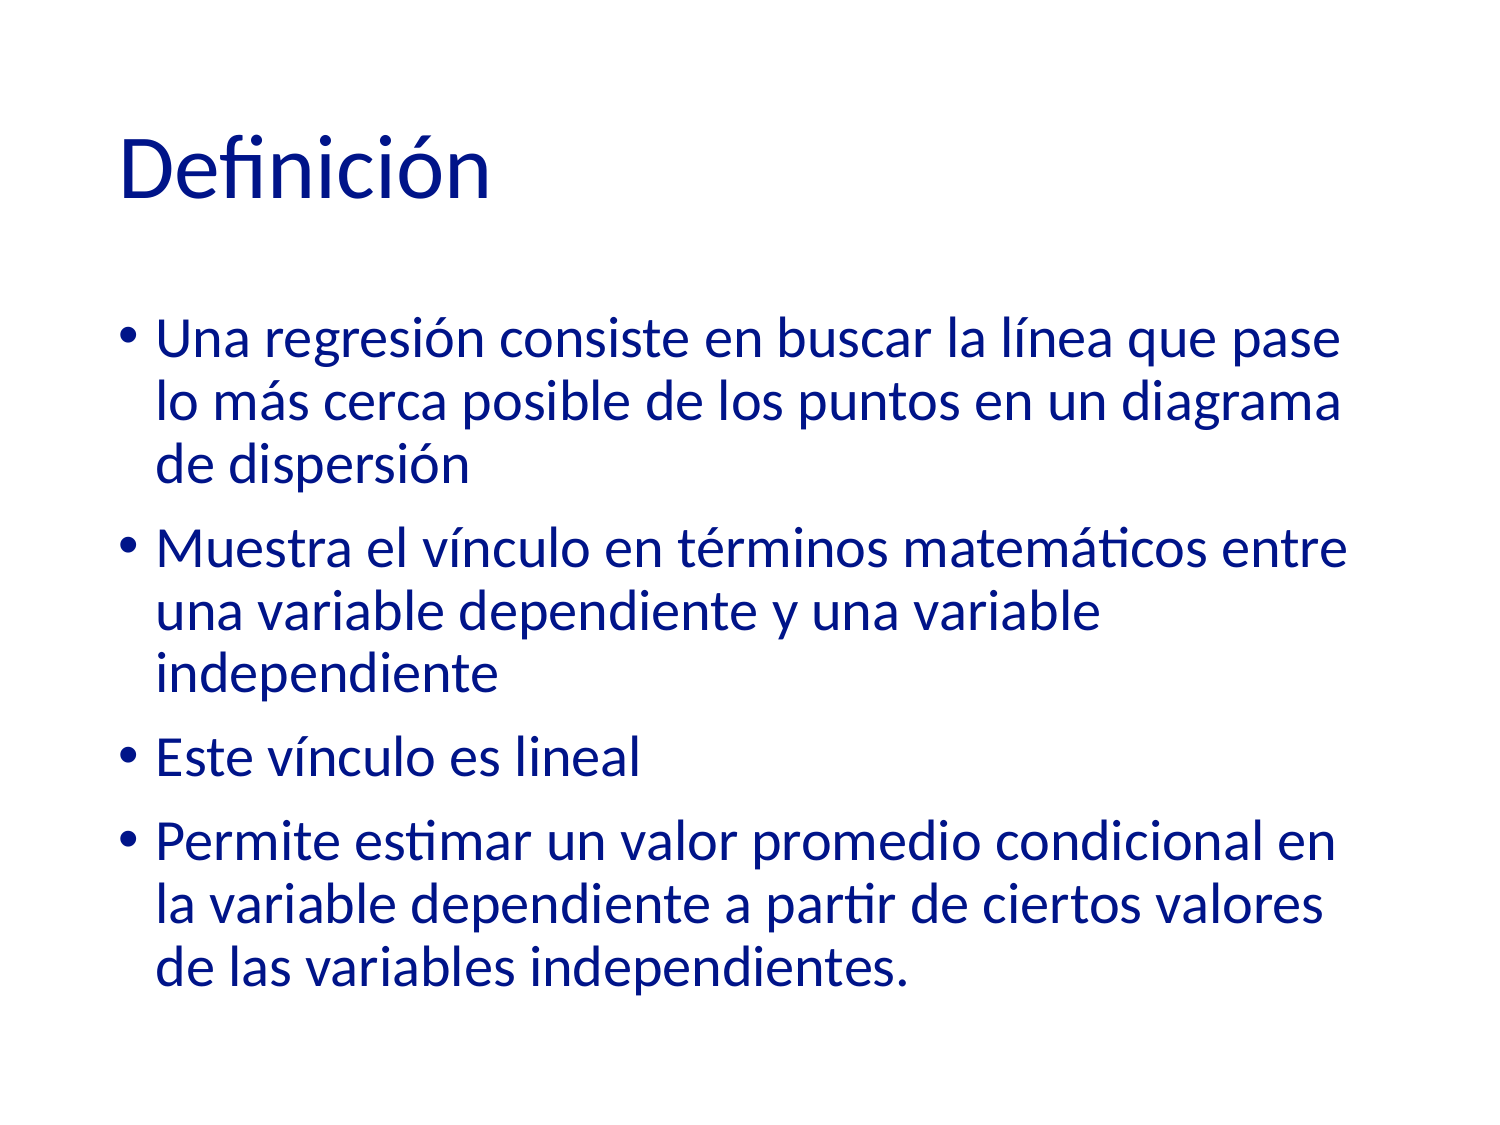

# Definición
Una regresión consiste en buscar la línea que pase lo más cerca posible de los puntos en un diagrama de dispersión
Muestra el vínculo en términos matemáticos entre una variable dependiente y una variable independiente
Este vínculo es lineal
Permite estimar un valor promedio condicional en la variable dependiente a partir de ciertos valores de las variables independientes.